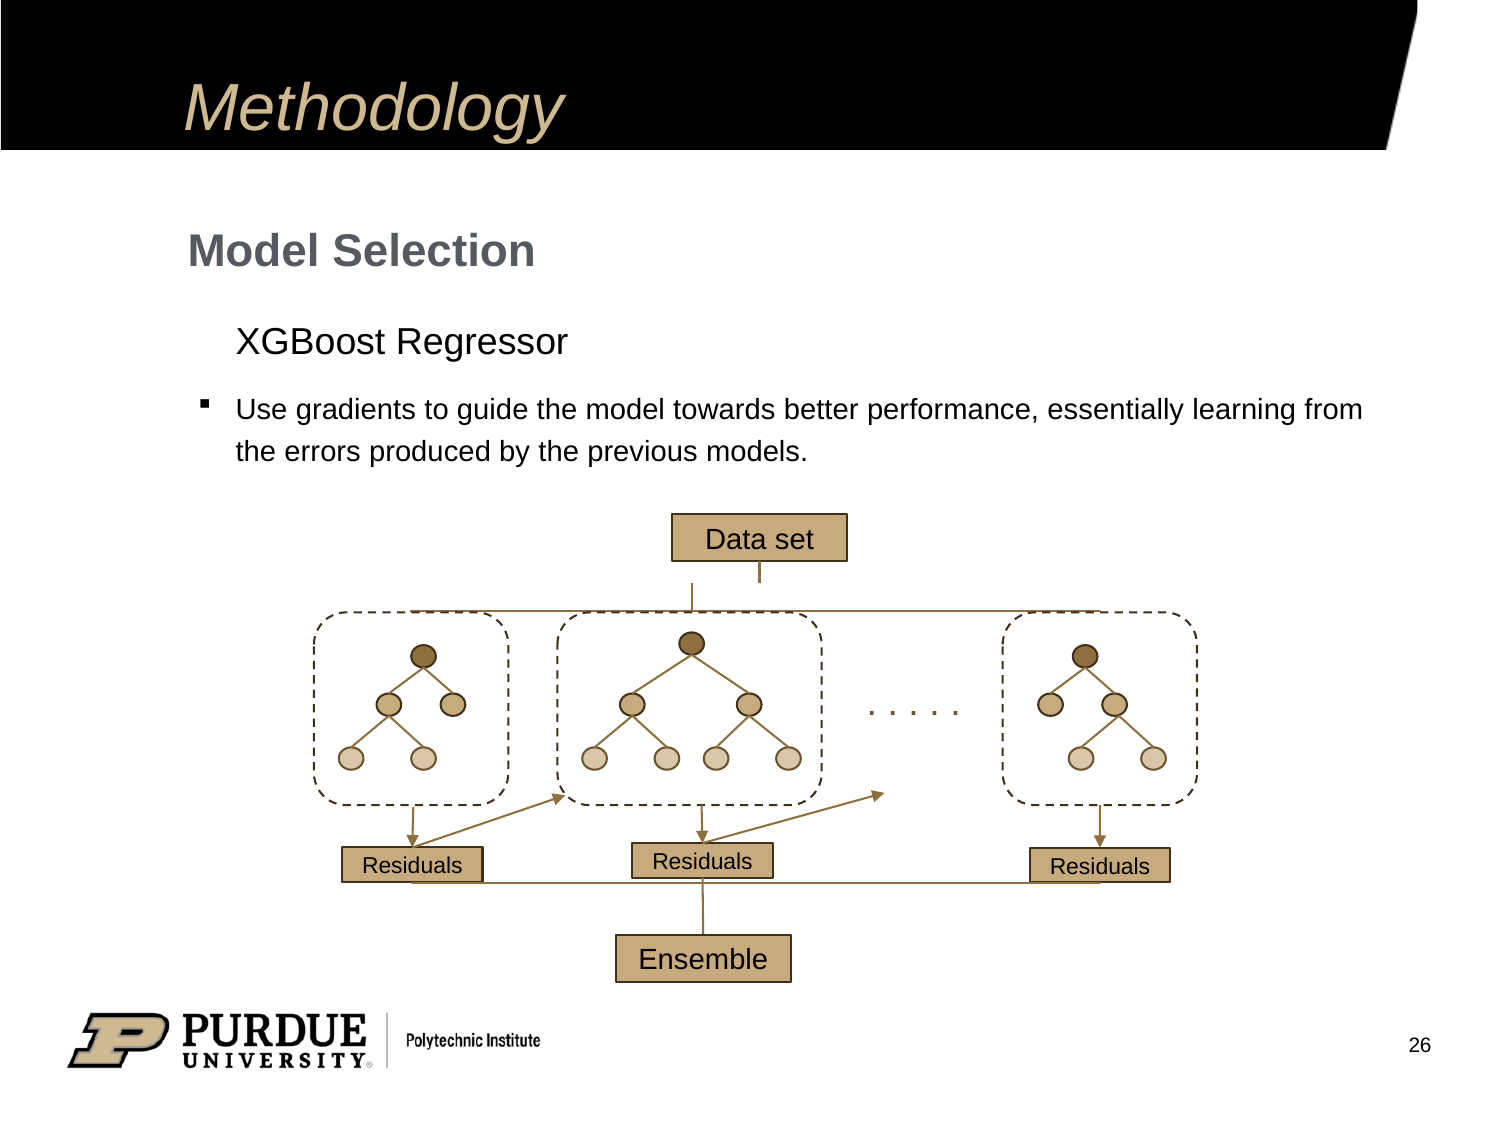

# Methodology
Model Selection
XGBoost Regressor
Use gradients to guide the model towards better performance, essentially learning from the errors produced by the previous models.​

Data set

Residuals

Residuals

Residuals
 . . . . .
Ensemble
26